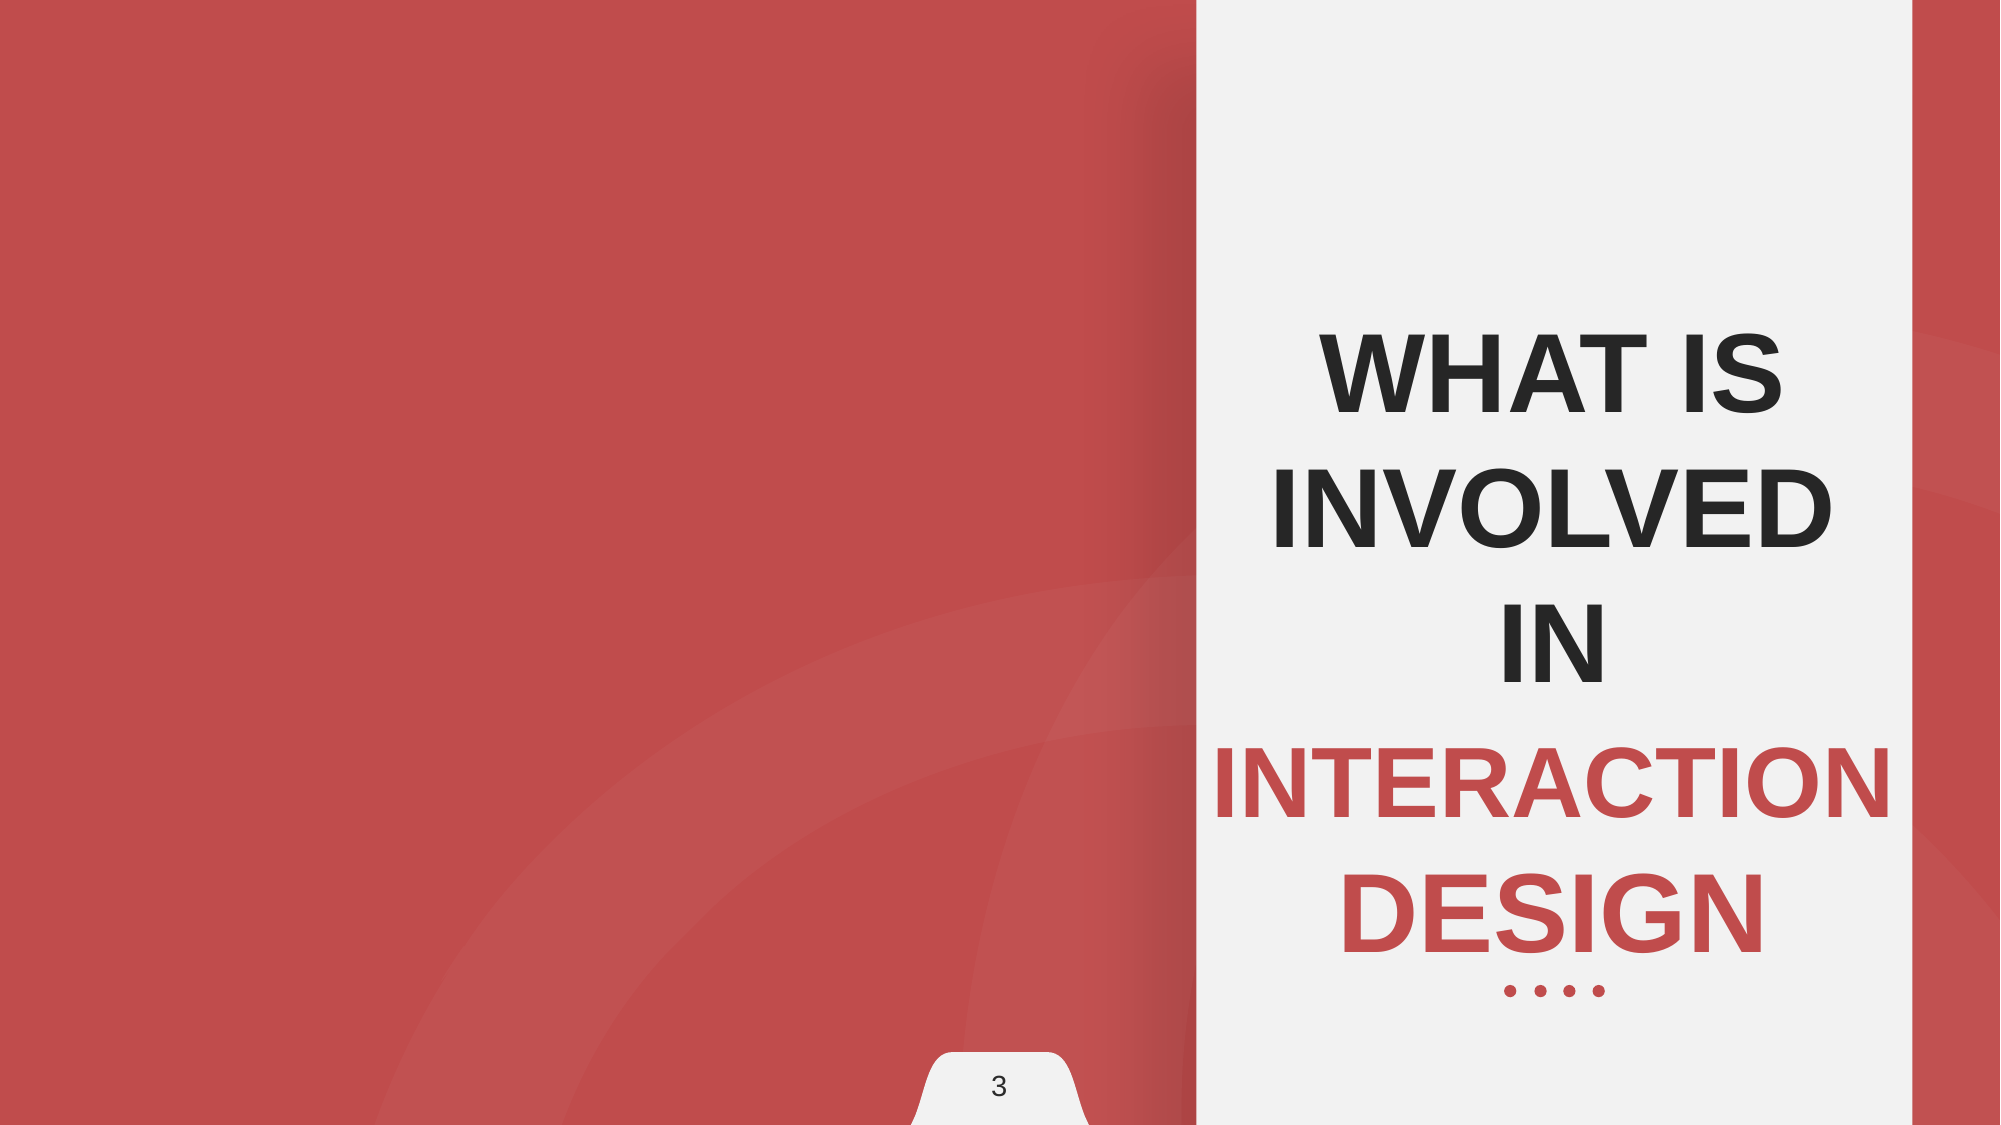

WHAT IS INVOLVED IN
INTERACTION DESIGN
3